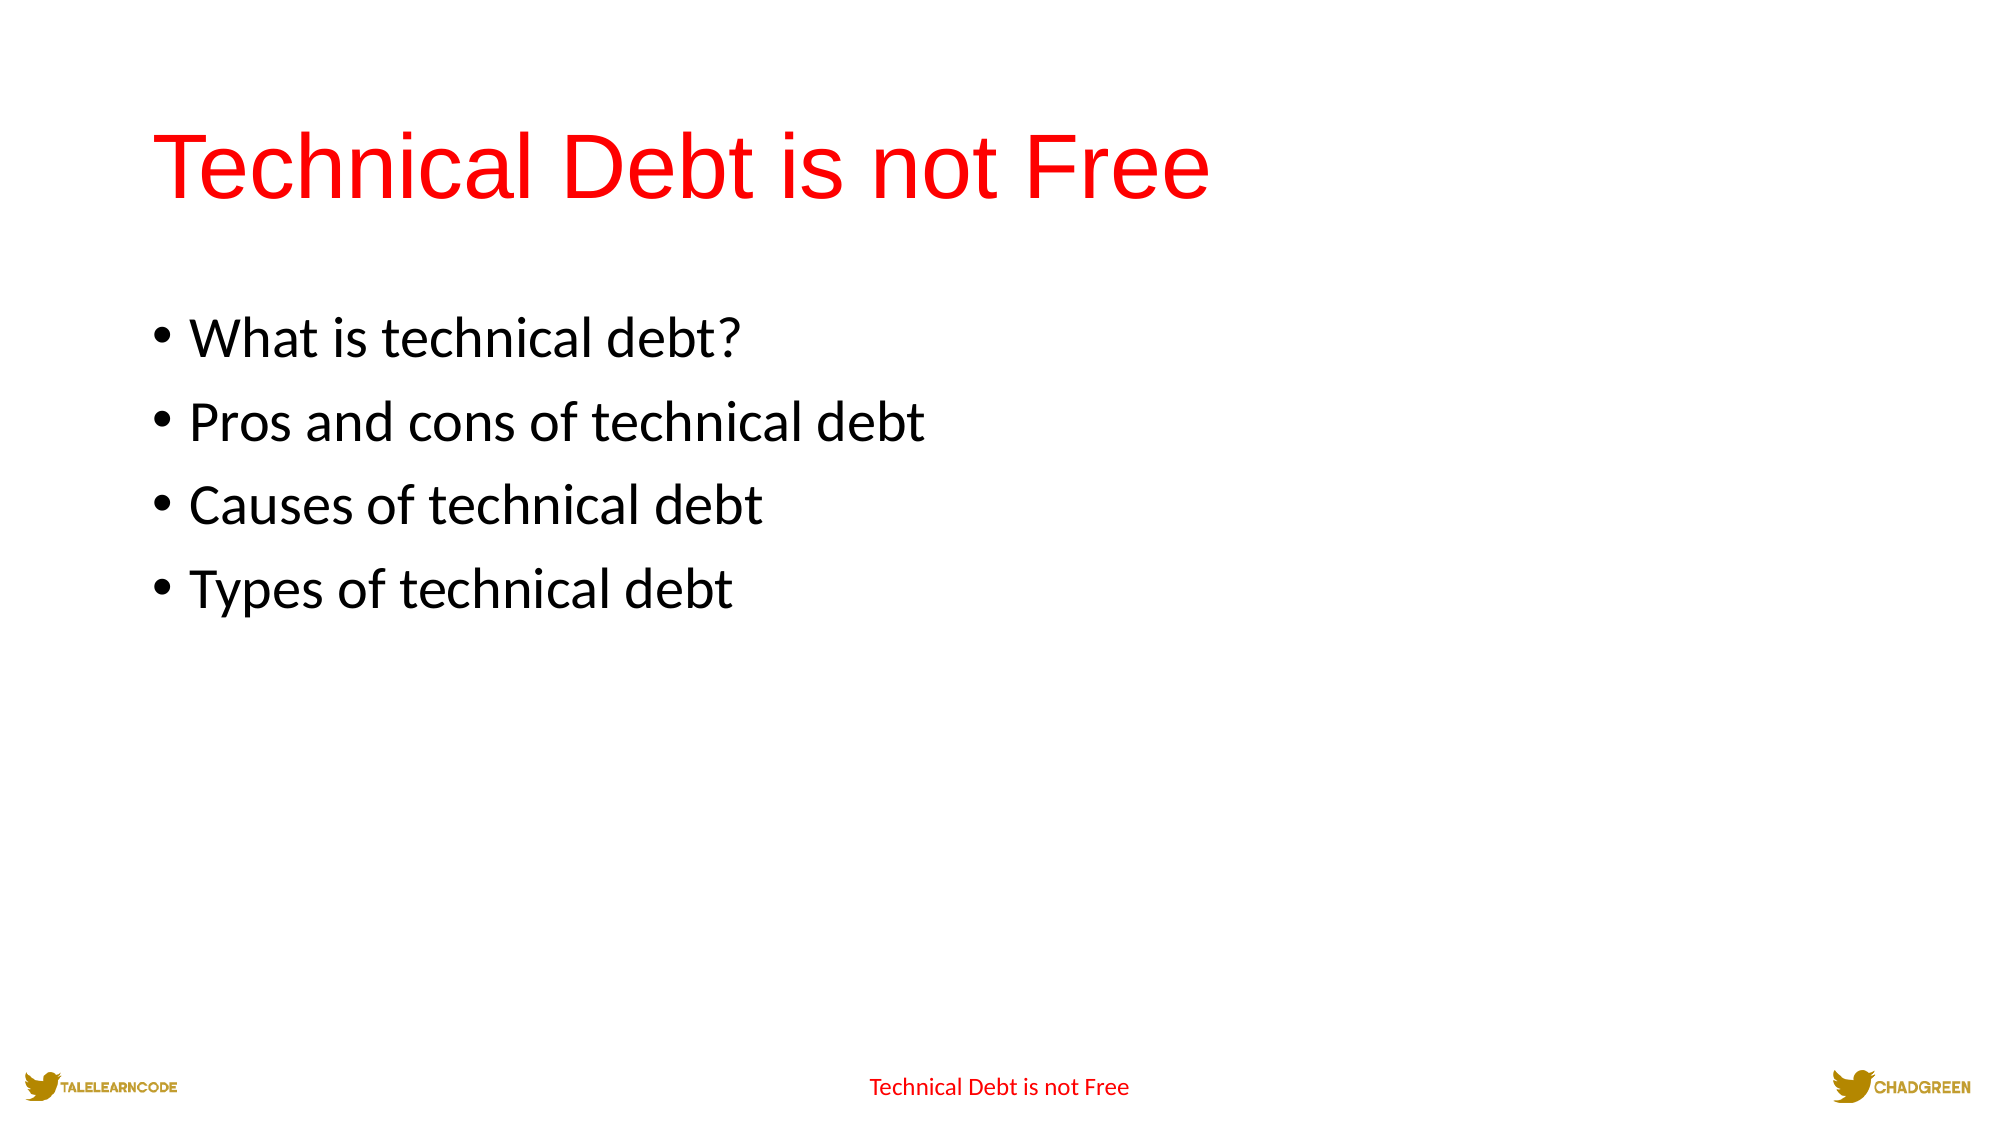

# Technical Debt is not Free
What is technical debt?
Pros and cons of technical debt
Causes of technical debt
Types of technical debt